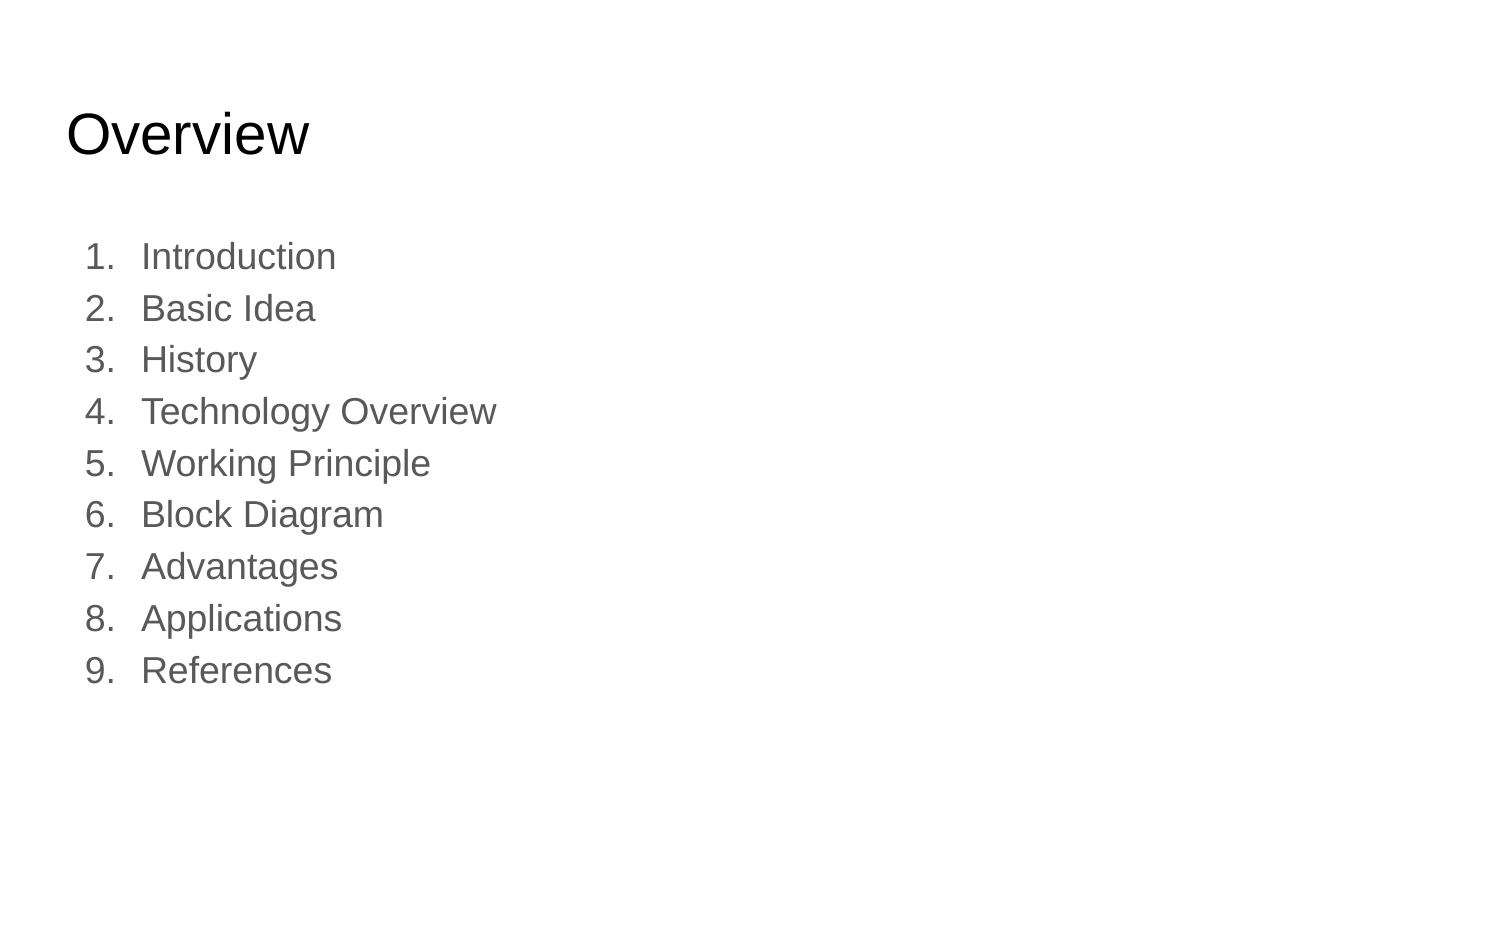

# Overview

Introduction
Basic Idea
History
Technology Overview
Working Principle
Block Diagram
Advantages
Applications
References